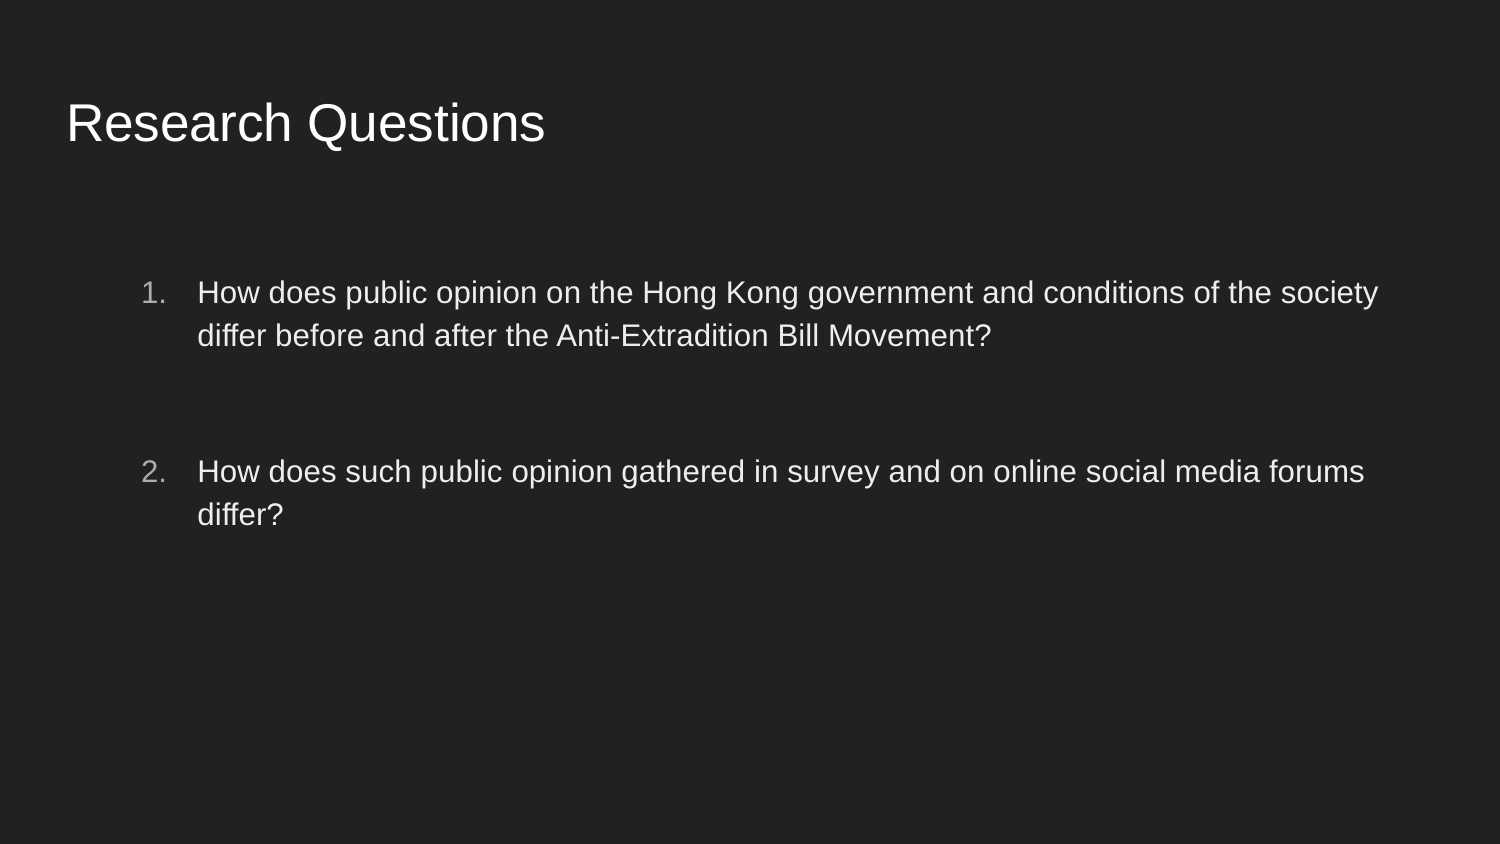

# Research Questions

How does public opinion on the Hong Kong government and conditions of the society differ before and after the Anti-Extradition Bill Movement?

How does such public opinion gathered in survey and on online social media forums differ?